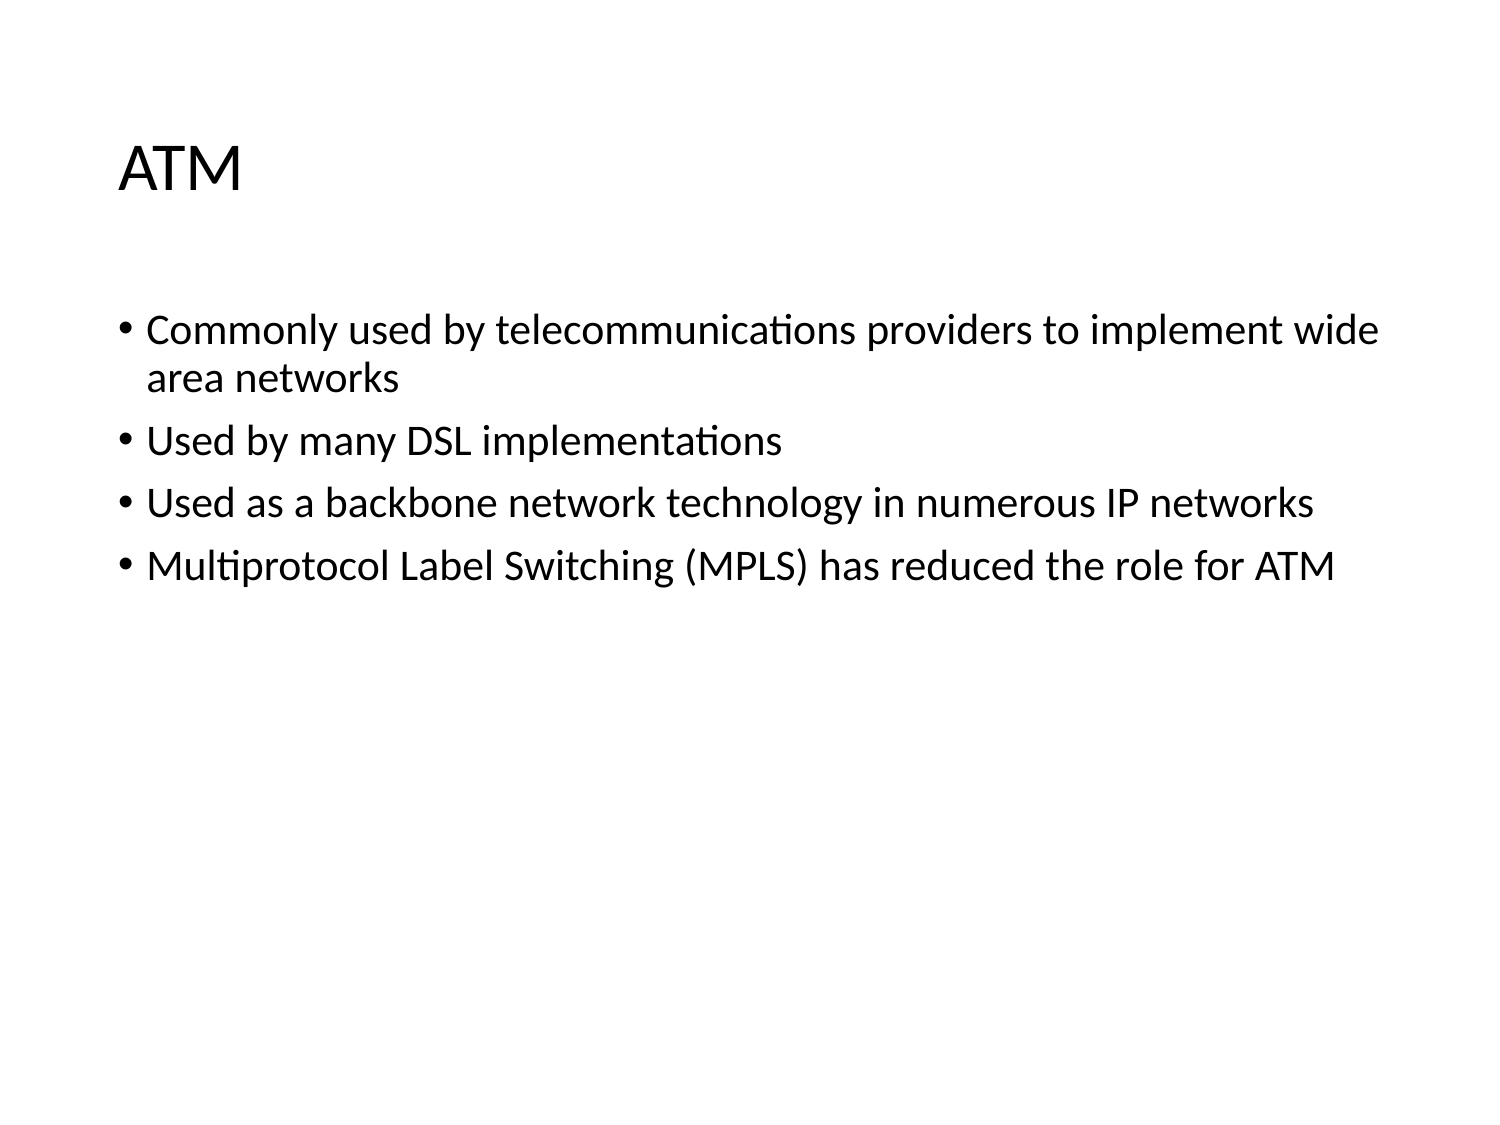

# ATM
Commonly used by telecommunications providers to implement wide area networks
Used by many DSL implementations
Used as a backbone network technology in numerous IP networks
Multiprotocol Label Switching (MPLS) has reduced the role for ATM